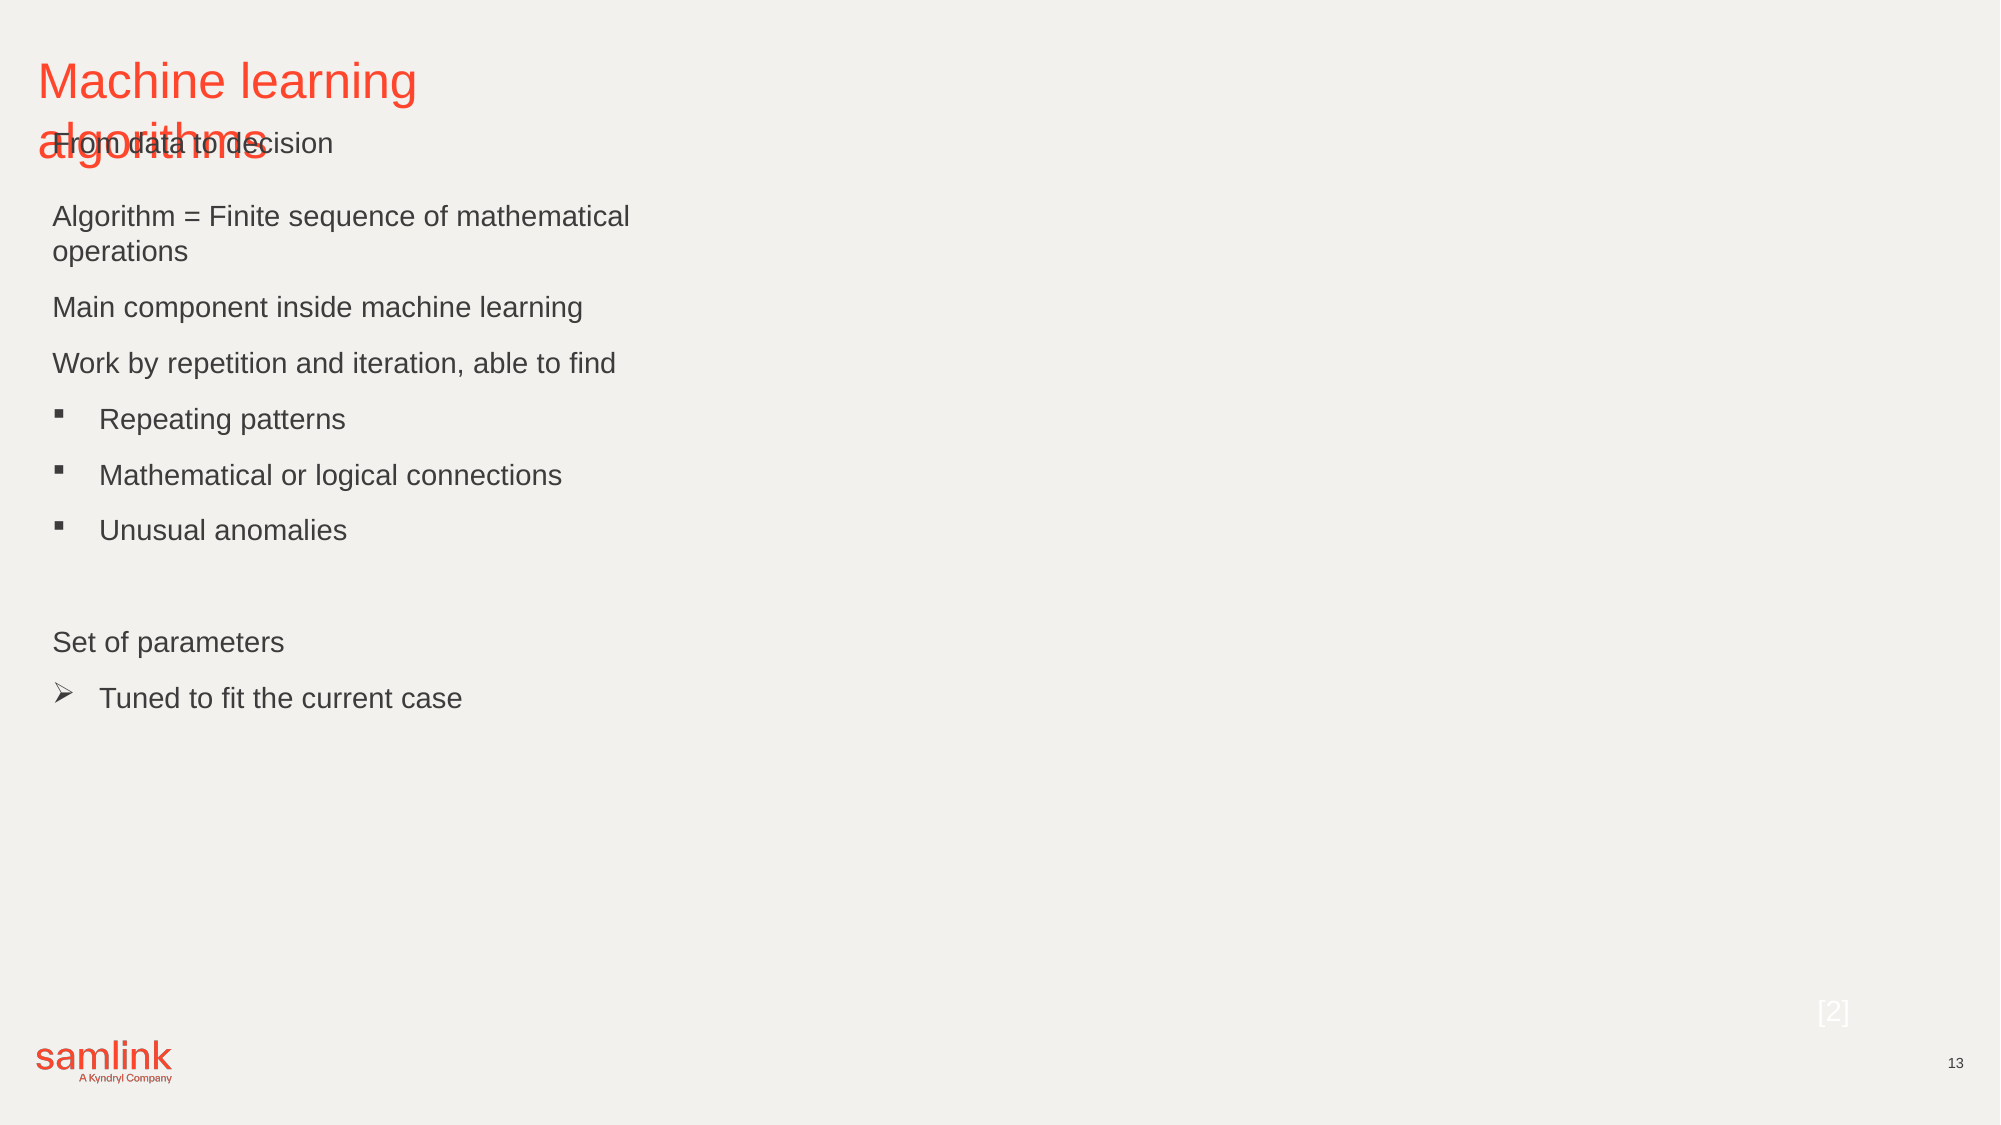

# Machine learning algorithms
From data to decision
Algorithm = Finite sequence of mathematical operations
Main component inside machine learning
Work by repetition and iteration, able to find
Repeating patterns
Mathematical or logical connections
Unusual anomalies

Set of parameters
Tuned to fit the current case
[2]
13